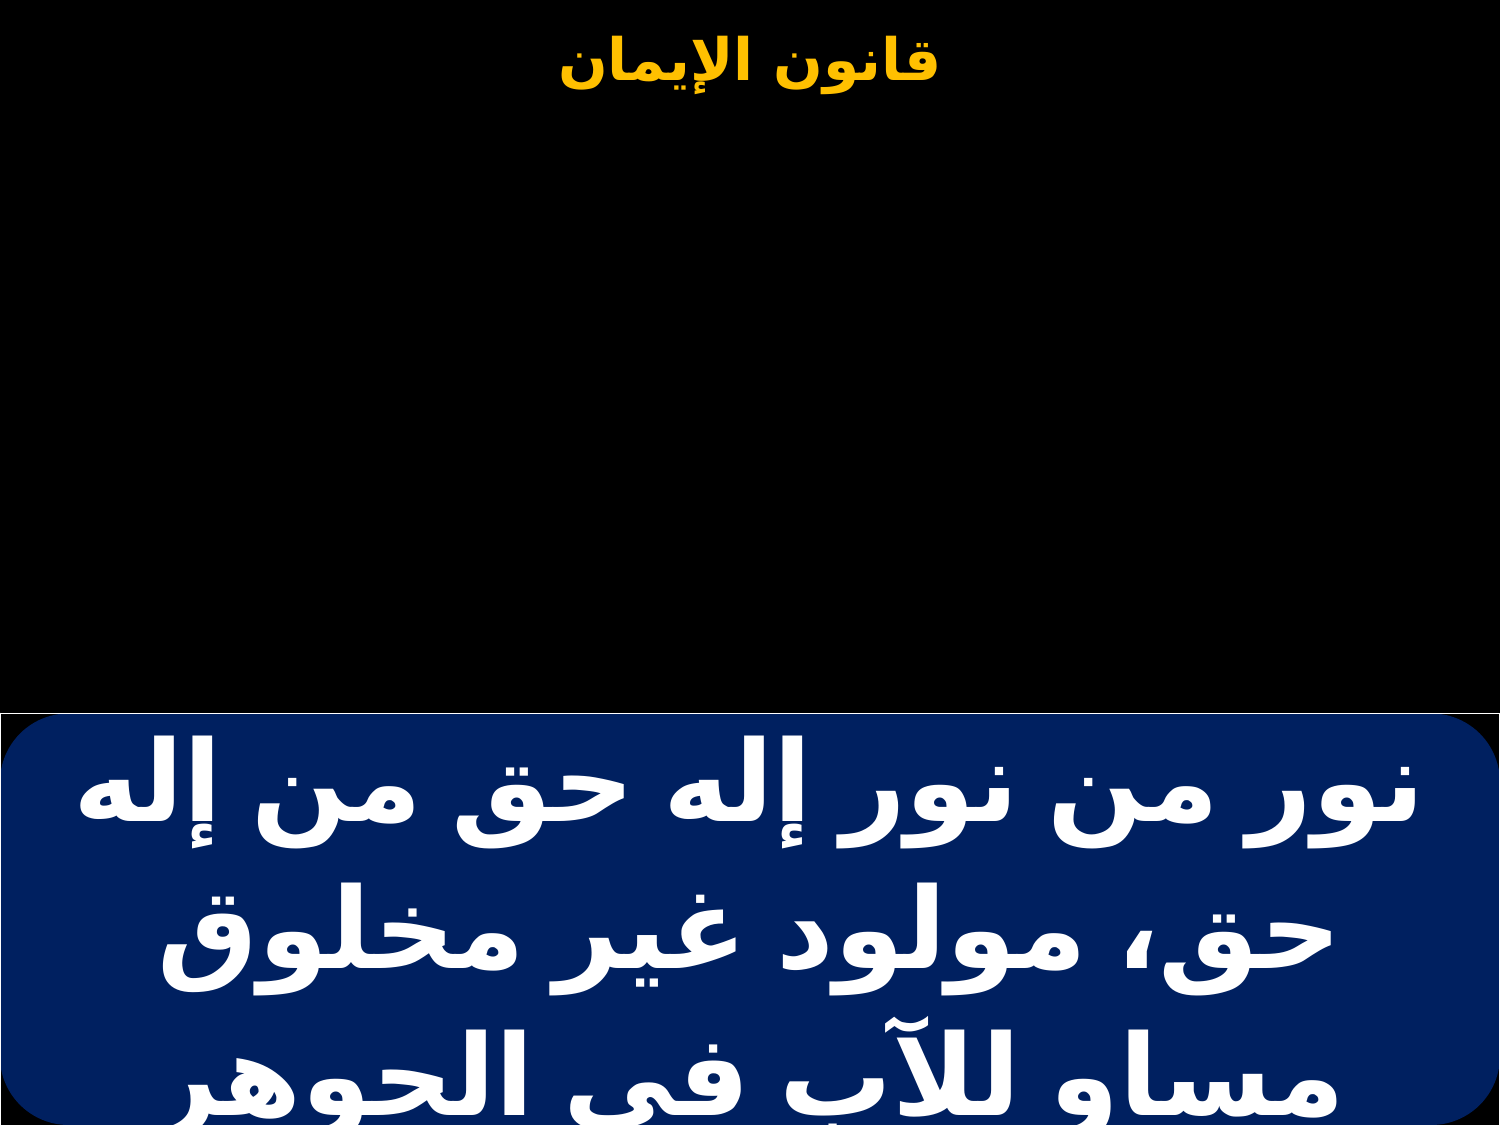

| نور من نور إله حق من إله حق، مولود غير مخلوق مساو للآب فى الجوهر |
| --- |